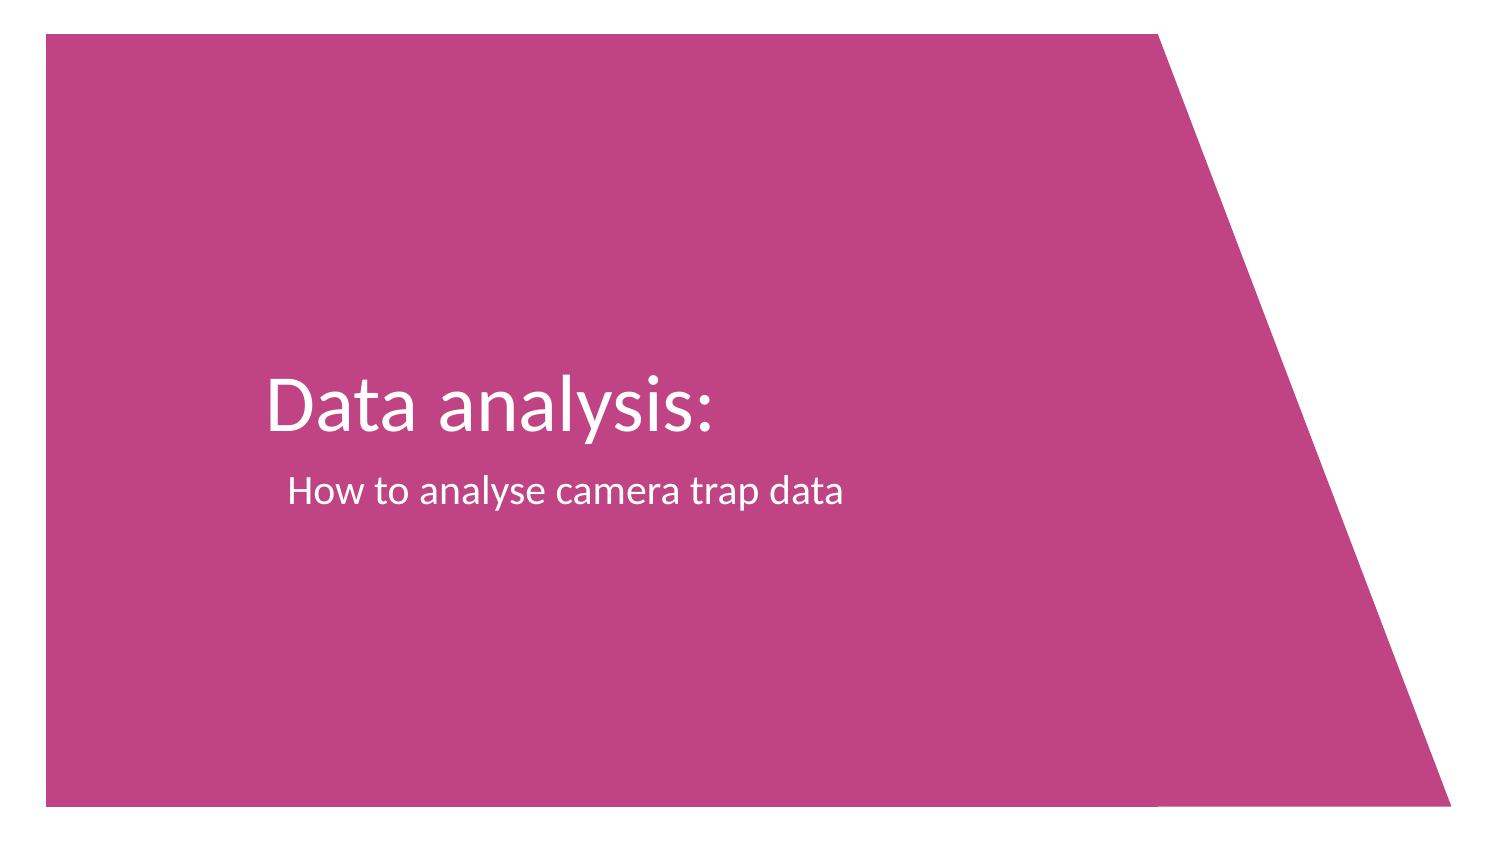

# Data analysis:
How to analyse camera trap data